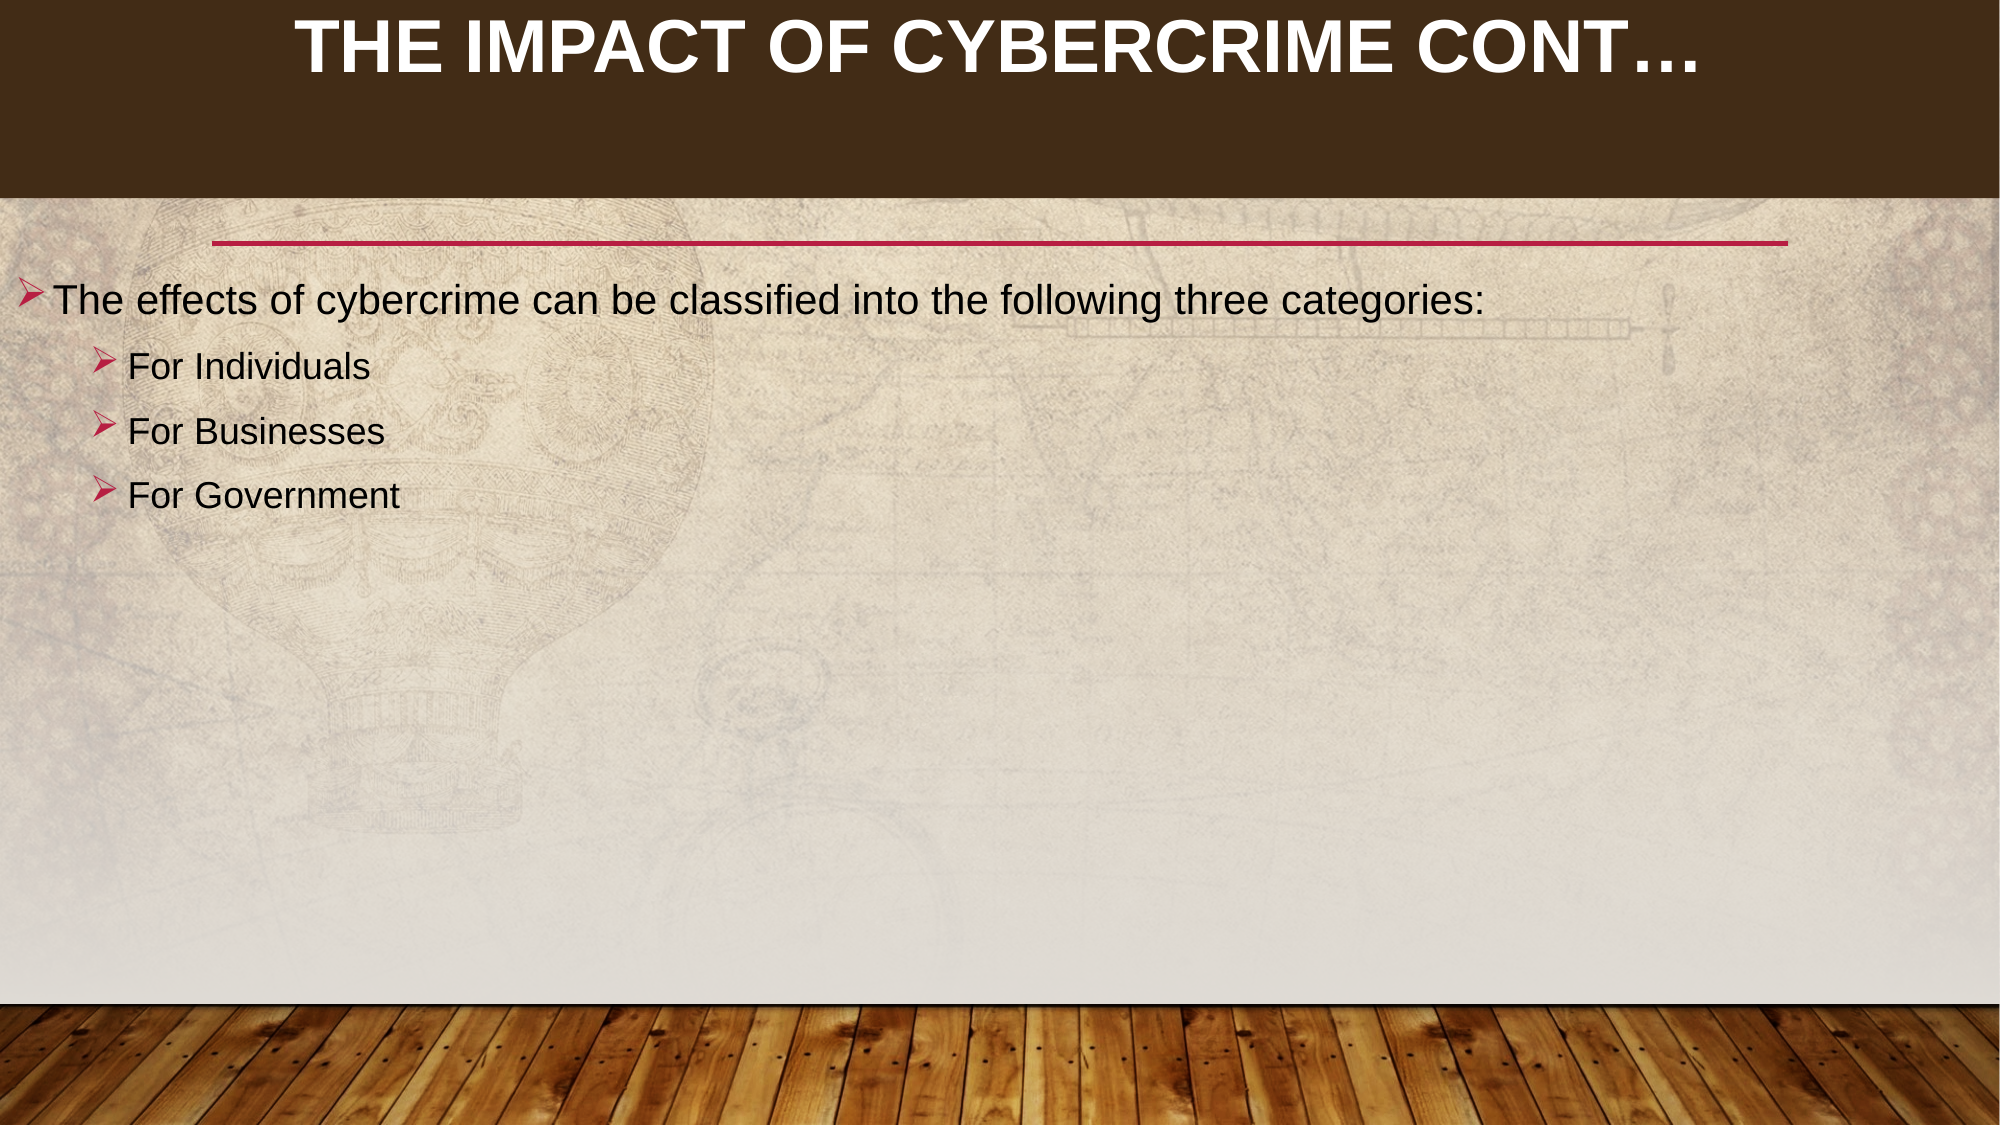

69
# THE IMPACT OF CYBERCRIME cont…
The effects of cybercrime can be classified into the following three categories:
For Individuals
For Businesses
For Government